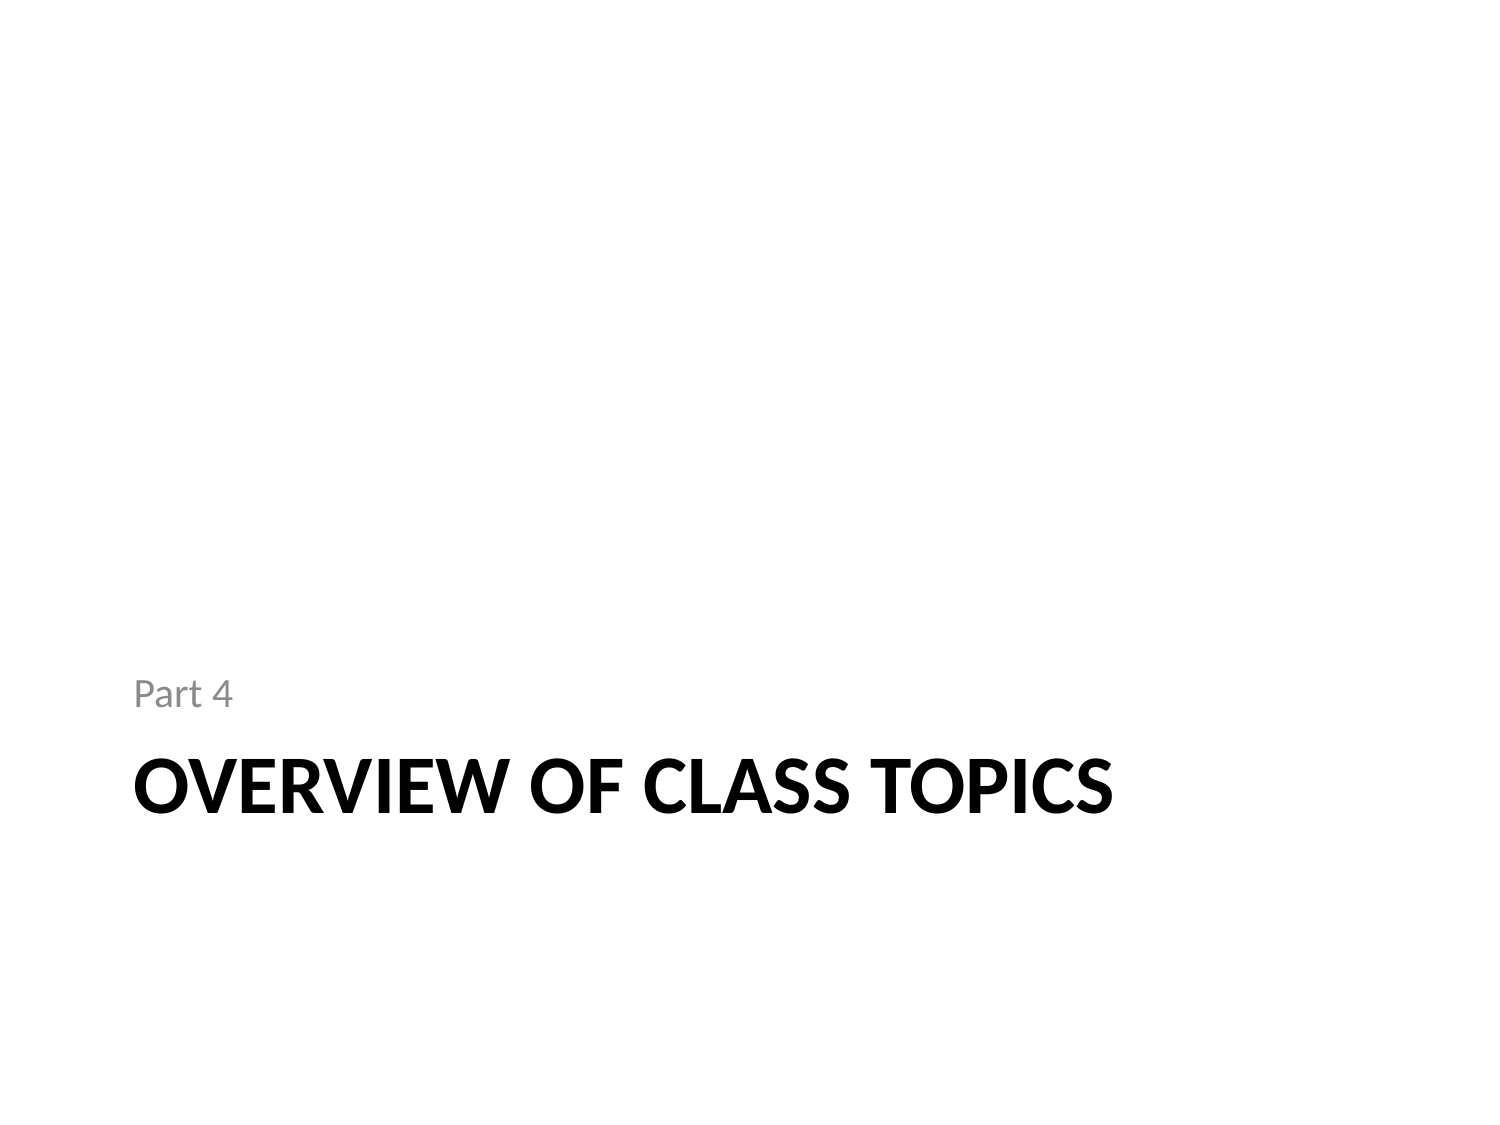

Part 4
# Overview of Class Topics